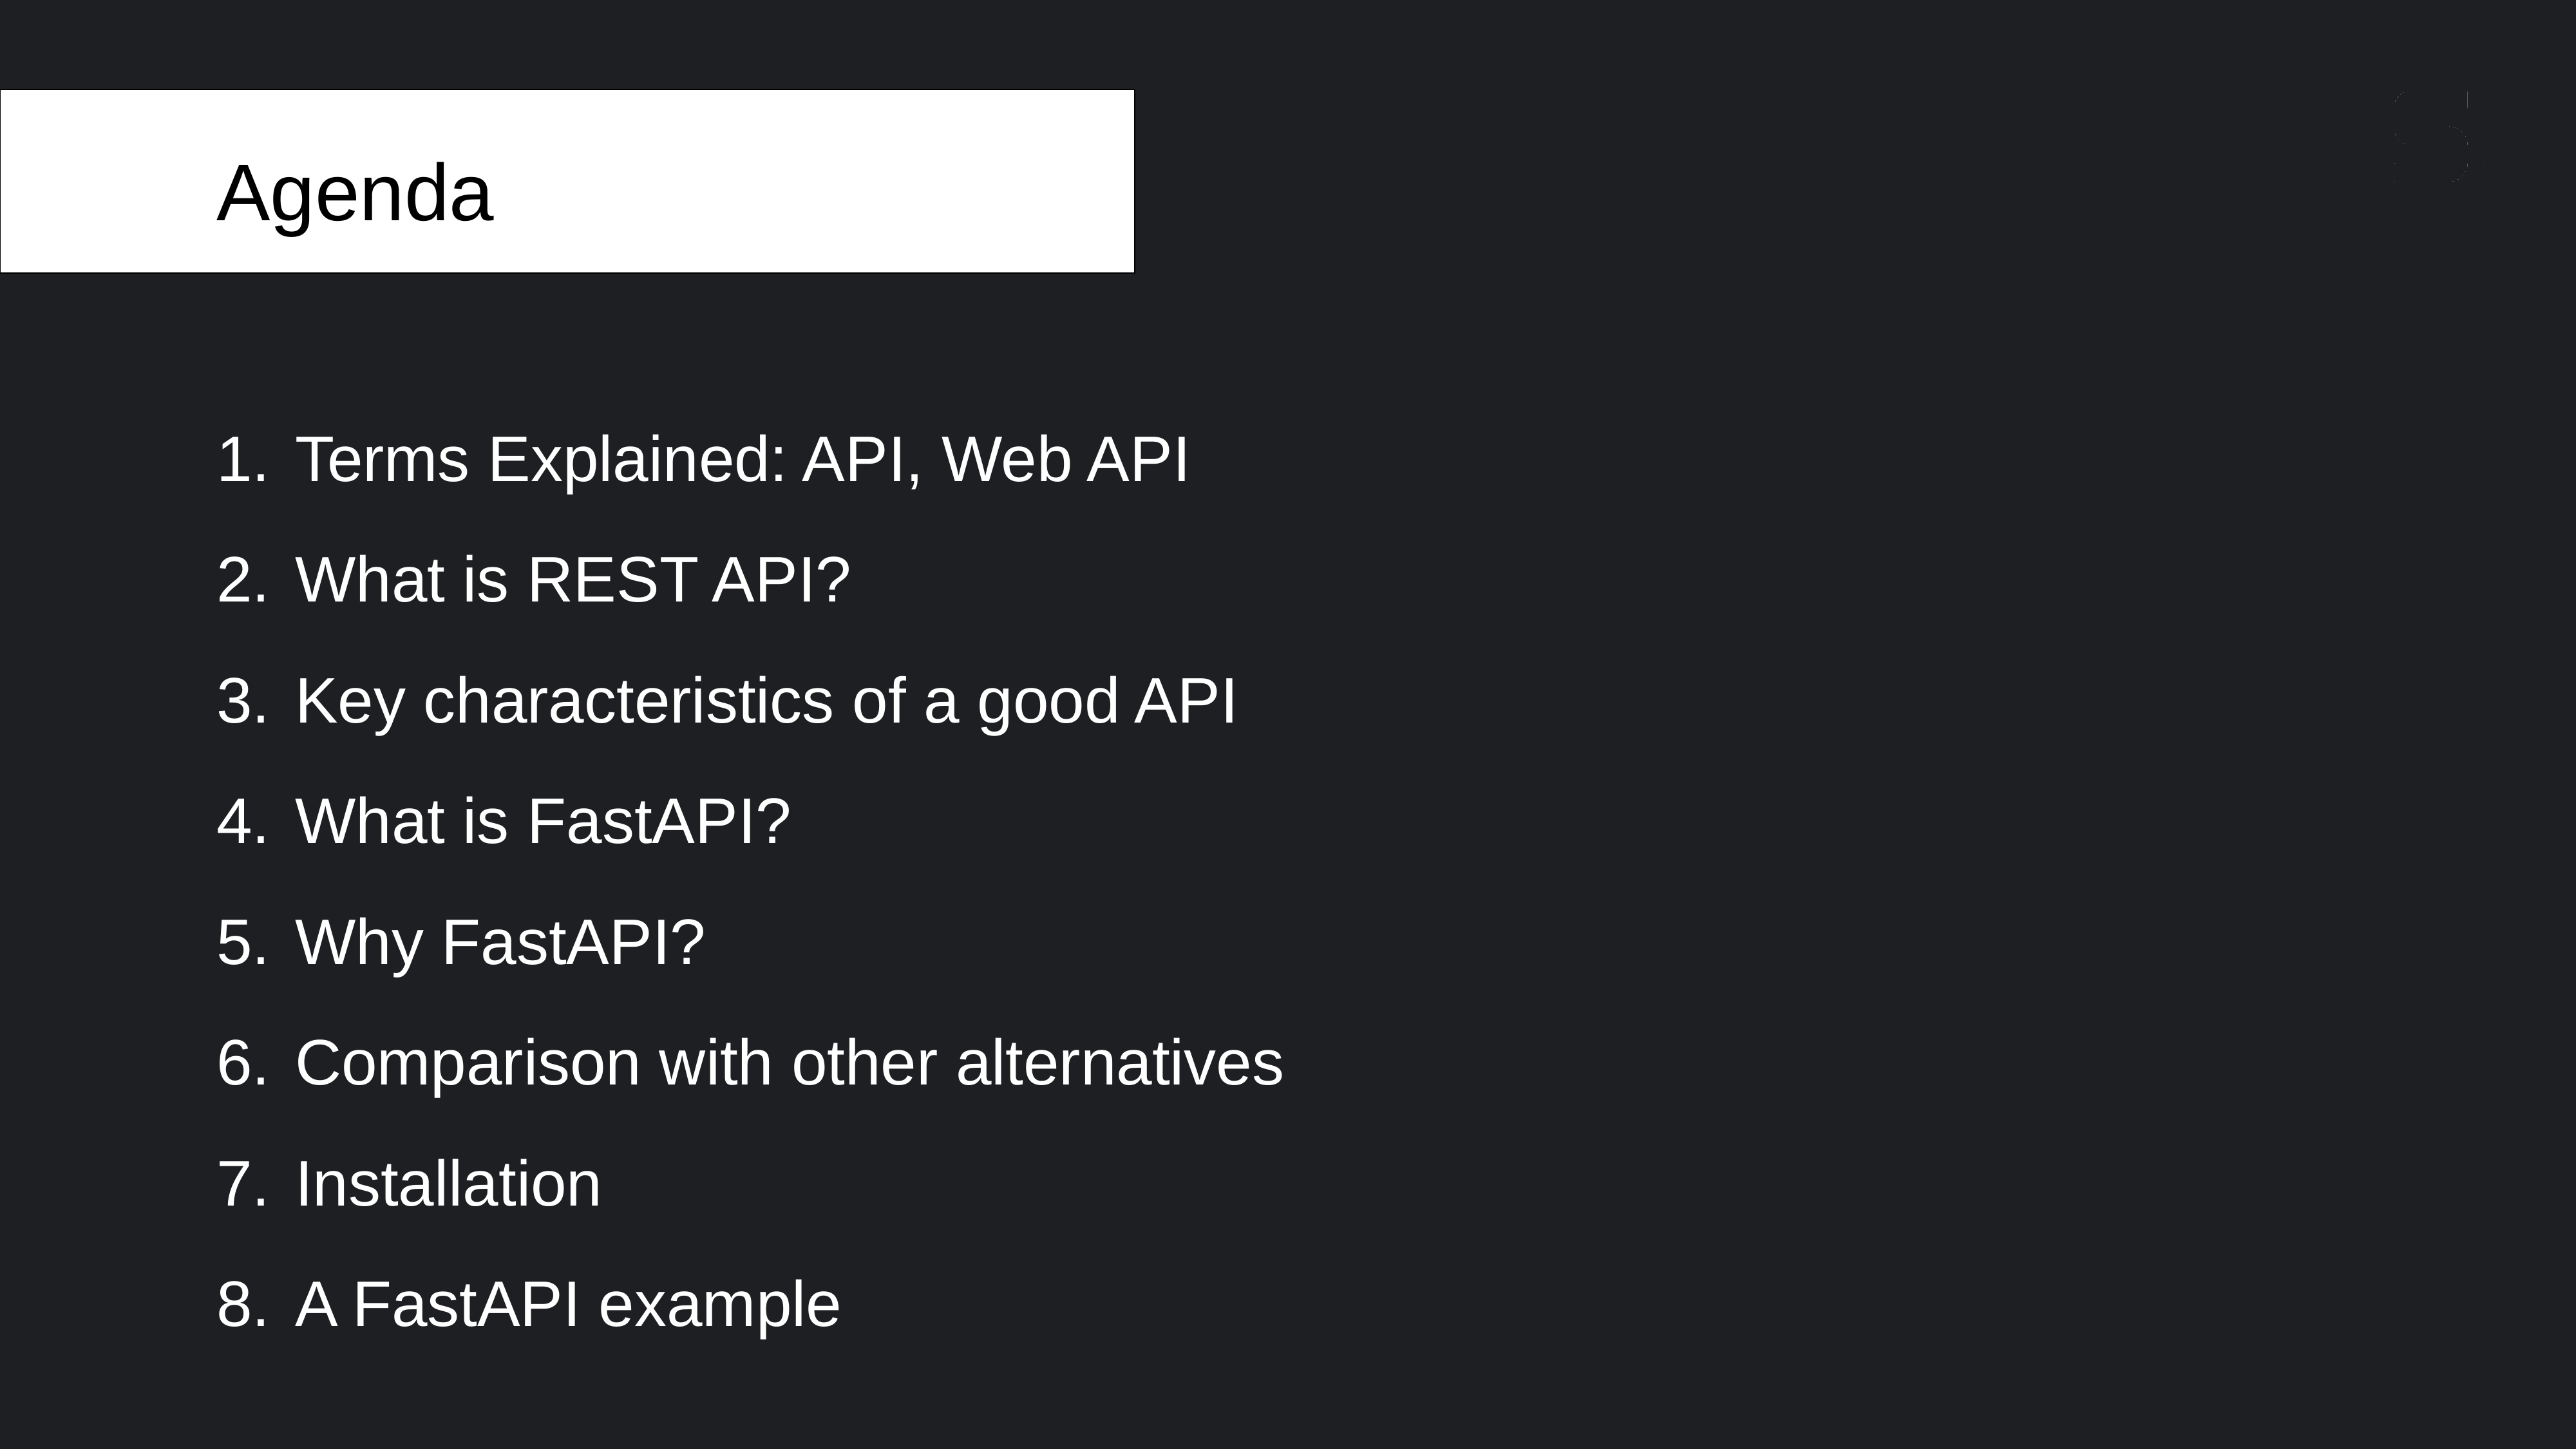

# Agenda
Terms Explained: API, Web API
What is REST API?
Key characteristics of a good API
What is FastAPI?
Why FastAPI?
Comparison with other alternatives
Installation
A FastAPI example